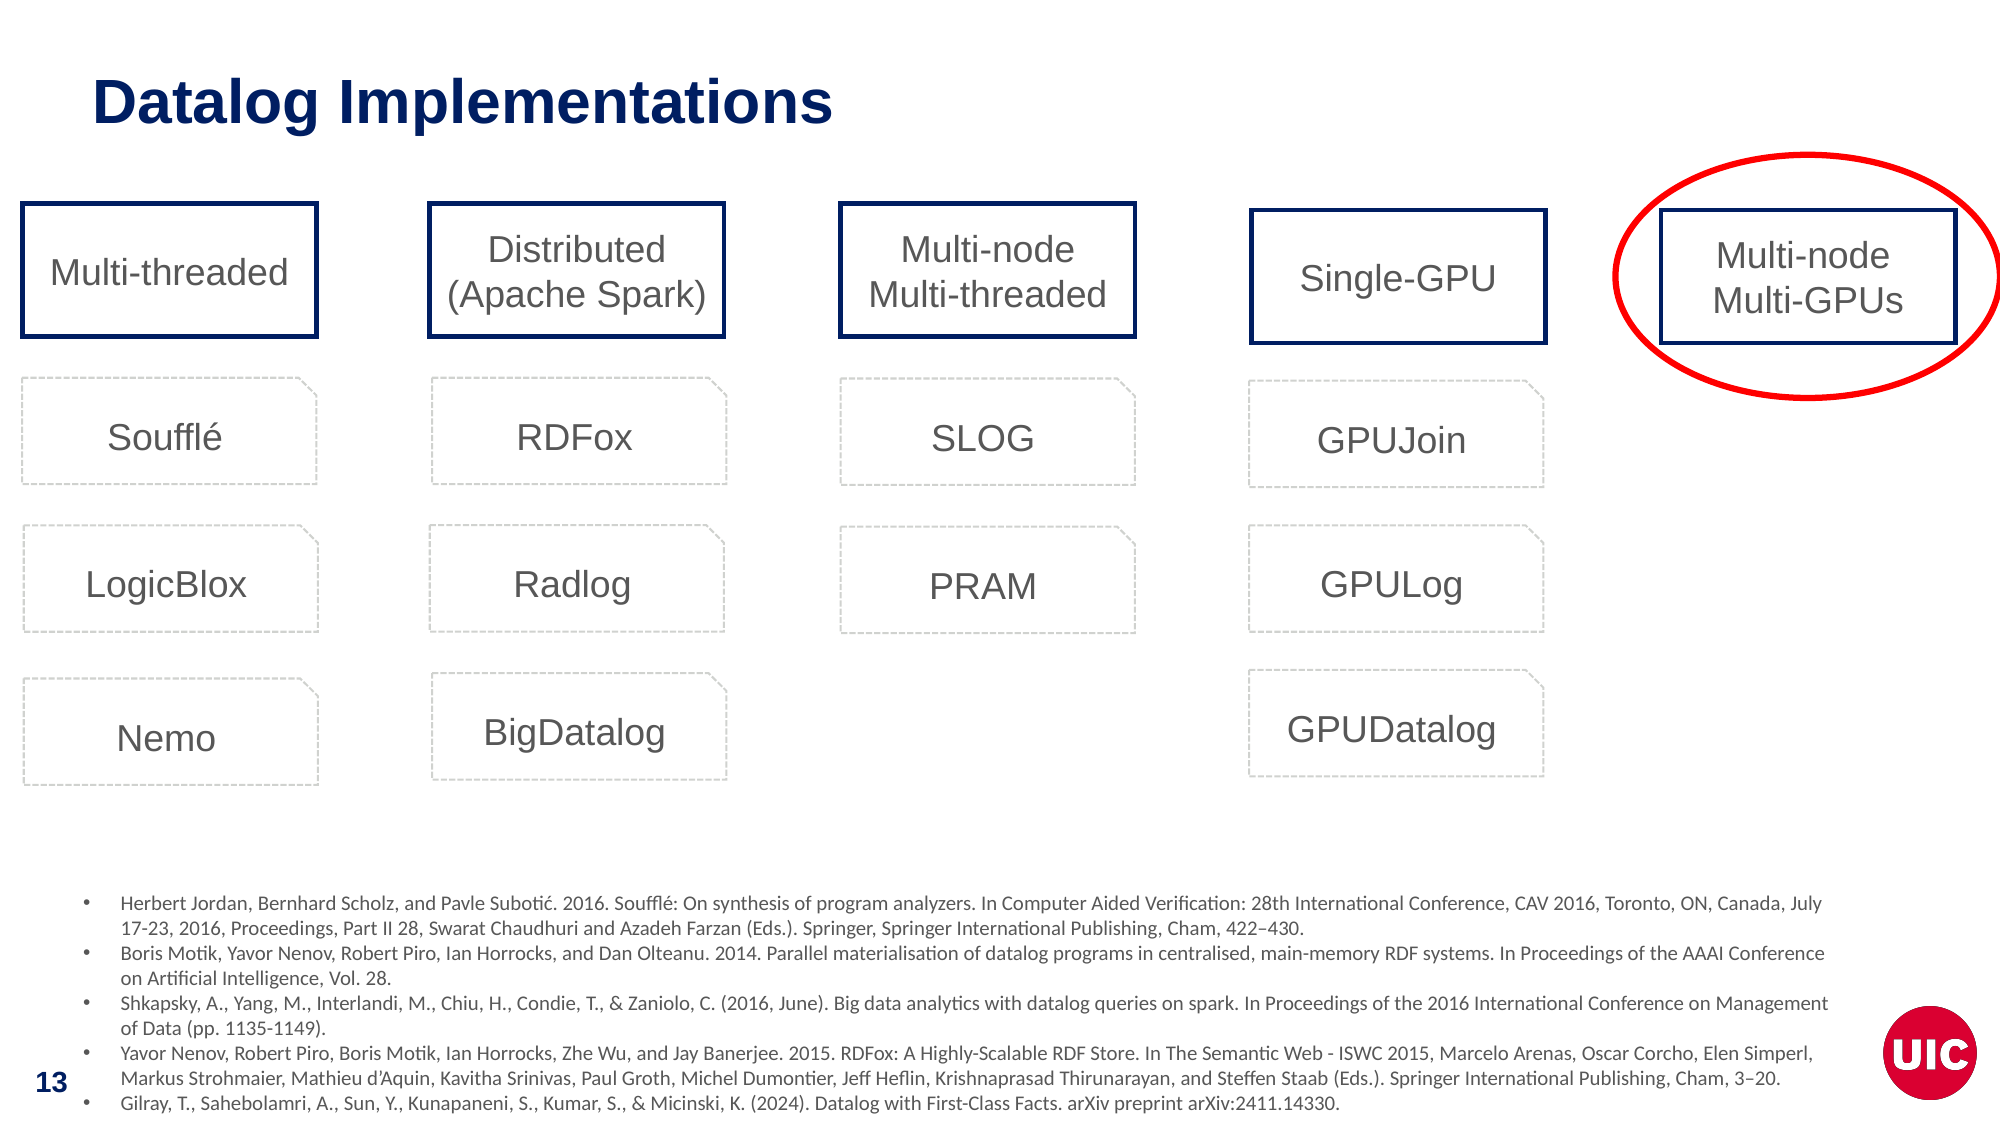

# Datalog Implementations

Multi-threaded
Distributed
(Apache Spark)
Multi-node
Multi-threaded
Multi-node
Multi-GPUs
Single-GPU
Soufflé
RDFox
SLOG
GPUJoin
Radlog
LogicBlox
GPULog
PRAM
GPUDatalog
BigDatalog
Nemo
Herbert Jordan, Bernhard Scholz, and Pavle Subotić. 2016. Soufflé: On synthesis of program analyzers. In Computer Aided Verification: 28th International Conference, CAV 2016, Toronto, ON, Canada, July 17-23, 2016, Proceedings, Part II 28, Swarat Chaudhuri and Azadeh Farzan (Eds.). Springer, Springer International Publishing, Cham, 422–430.
Boris Motik, Yavor Nenov, Robert Piro, Ian Horrocks, and Dan Olteanu. 2014. Parallel materialisation of datalog programs in centralised, main-memory RDF systems. In Proceedings of the AAAI Conference on Artificial Intelligence, Vol. 28.
Shkapsky, A., Yang, M., Interlandi, M., Chiu, H., Condie, T., & Zaniolo, C. (2016, June). Big data analytics with datalog queries on spark. In Proceedings of the 2016 International Conference on Management of Data (pp. 1135-1149).
Yavor Nenov, Robert Piro, Boris Motik, Ian Horrocks, Zhe Wu, and Jay Banerjee. 2015. RDFox: A Highly-Scalable RDF Store. In The Semantic Web - ISWC 2015, Marcelo Arenas, Oscar Corcho, Elen Simperl, Markus Strohmaier, Mathieu d’Aquin, Kavitha Srinivas, Paul Groth, Michel Dumontier, Jeff Heflin, Krishnaprasad Thirunarayan, and Steffen Staab (Eds.). Springer International Publishing, Cham, 3–20.
Gilray, T., Sahebolamri, A., Sun, Y., Kunapaneni, S., Kumar, S., & Micinski, K. (2024). Datalog with First-Class Facts. arXiv preprint arXiv:2411.14330.